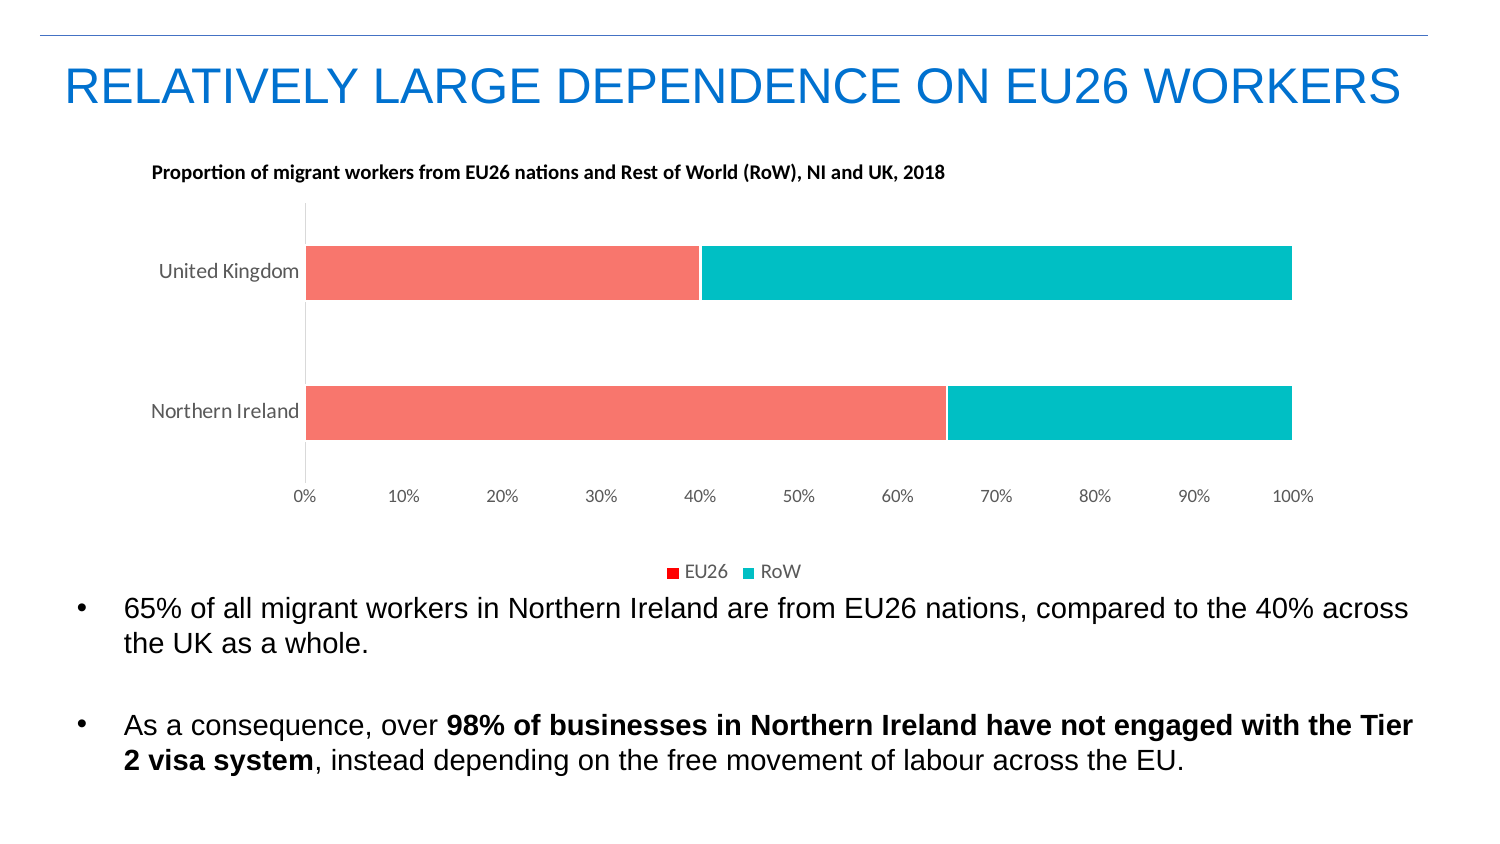

Relatively large dependence on EU26 workers
Proportion of migrant workers from EU26 nations and Rest of World (RoW), NI and UK, 2018

### Chart

| Category | EU26 | RoW |
|---|---|---|
| Northern Ireland | 65.0 | 35.0 |
| United Kingdom | 40.0 | 60.0 |
65% of all migrant workers in Northern Ireland are from EU26 nations, compared to the 40% across the UK as a whole.

As a consequence, over 98% of businesses in Northern Ireland have not engaged with the Tier 2 visa system, instead depending on the free movement of labour across the EU.